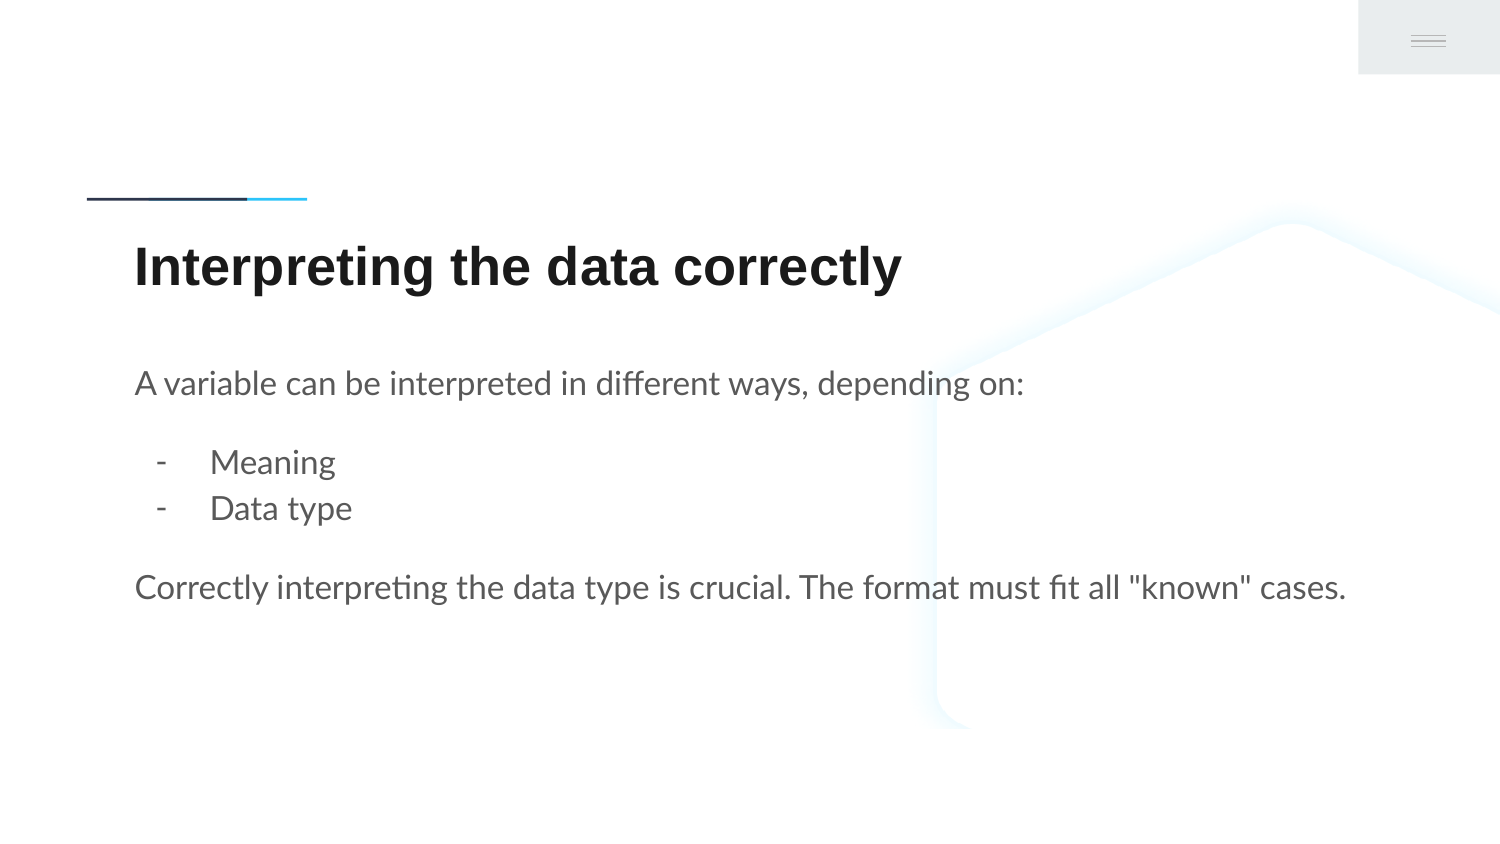

# Interpreting the data correctly

A variable can be interpreted in different ways, depending on:
Meaning
Data type
Correctly interpreting the data type is crucial. The format must fit all "known" cases.